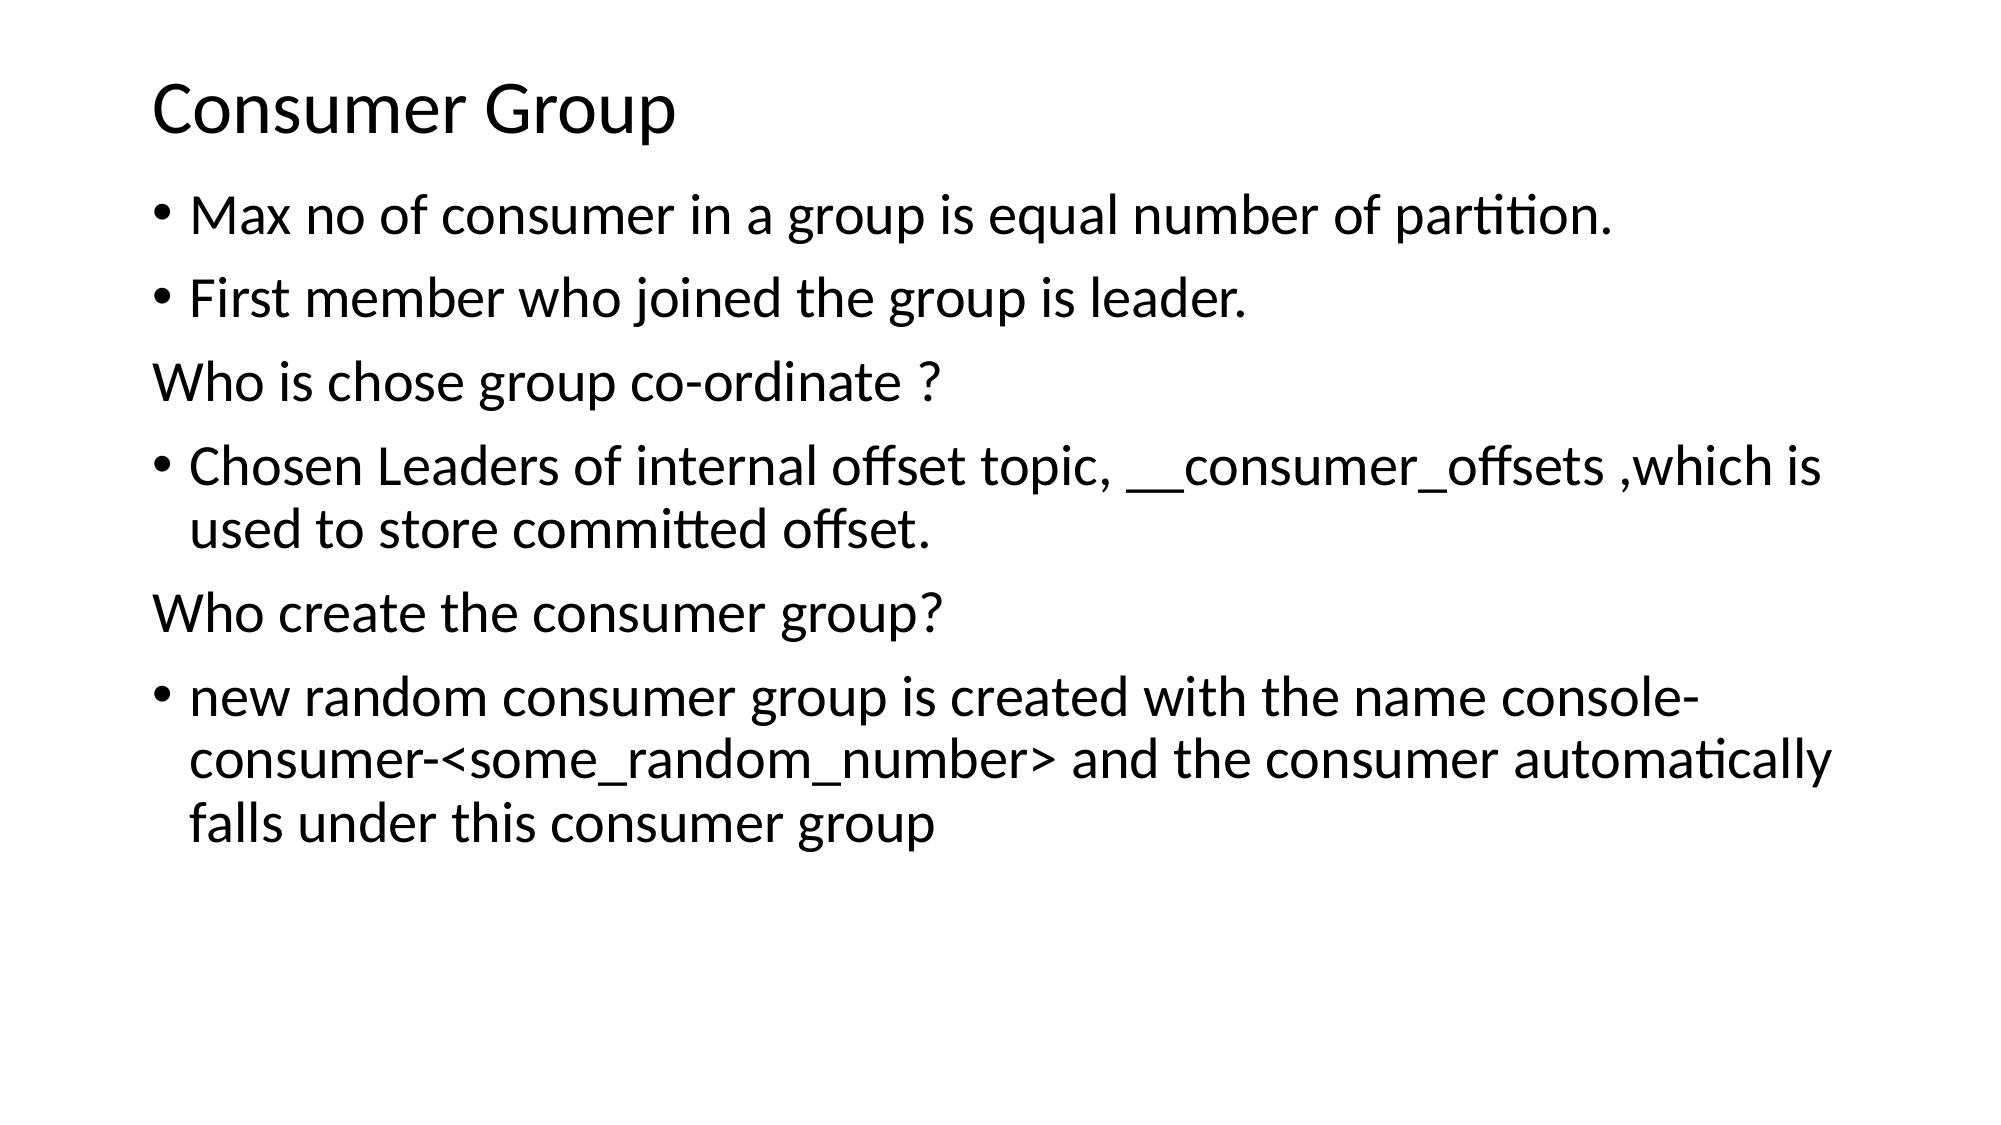

# Consumer Group
Max no of consumer in a group is equal number of partition.
First member who joined the group is leader.
Who is chose group co-ordinate ?
Chosen Leaders of internal offset topic, __consumer_offsets ,which is used to store committed offset.
Who create the consumer group?
new random consumer group is created with the name console-consumer-<some_random_number> and the consumer automatically falls under this consumer group